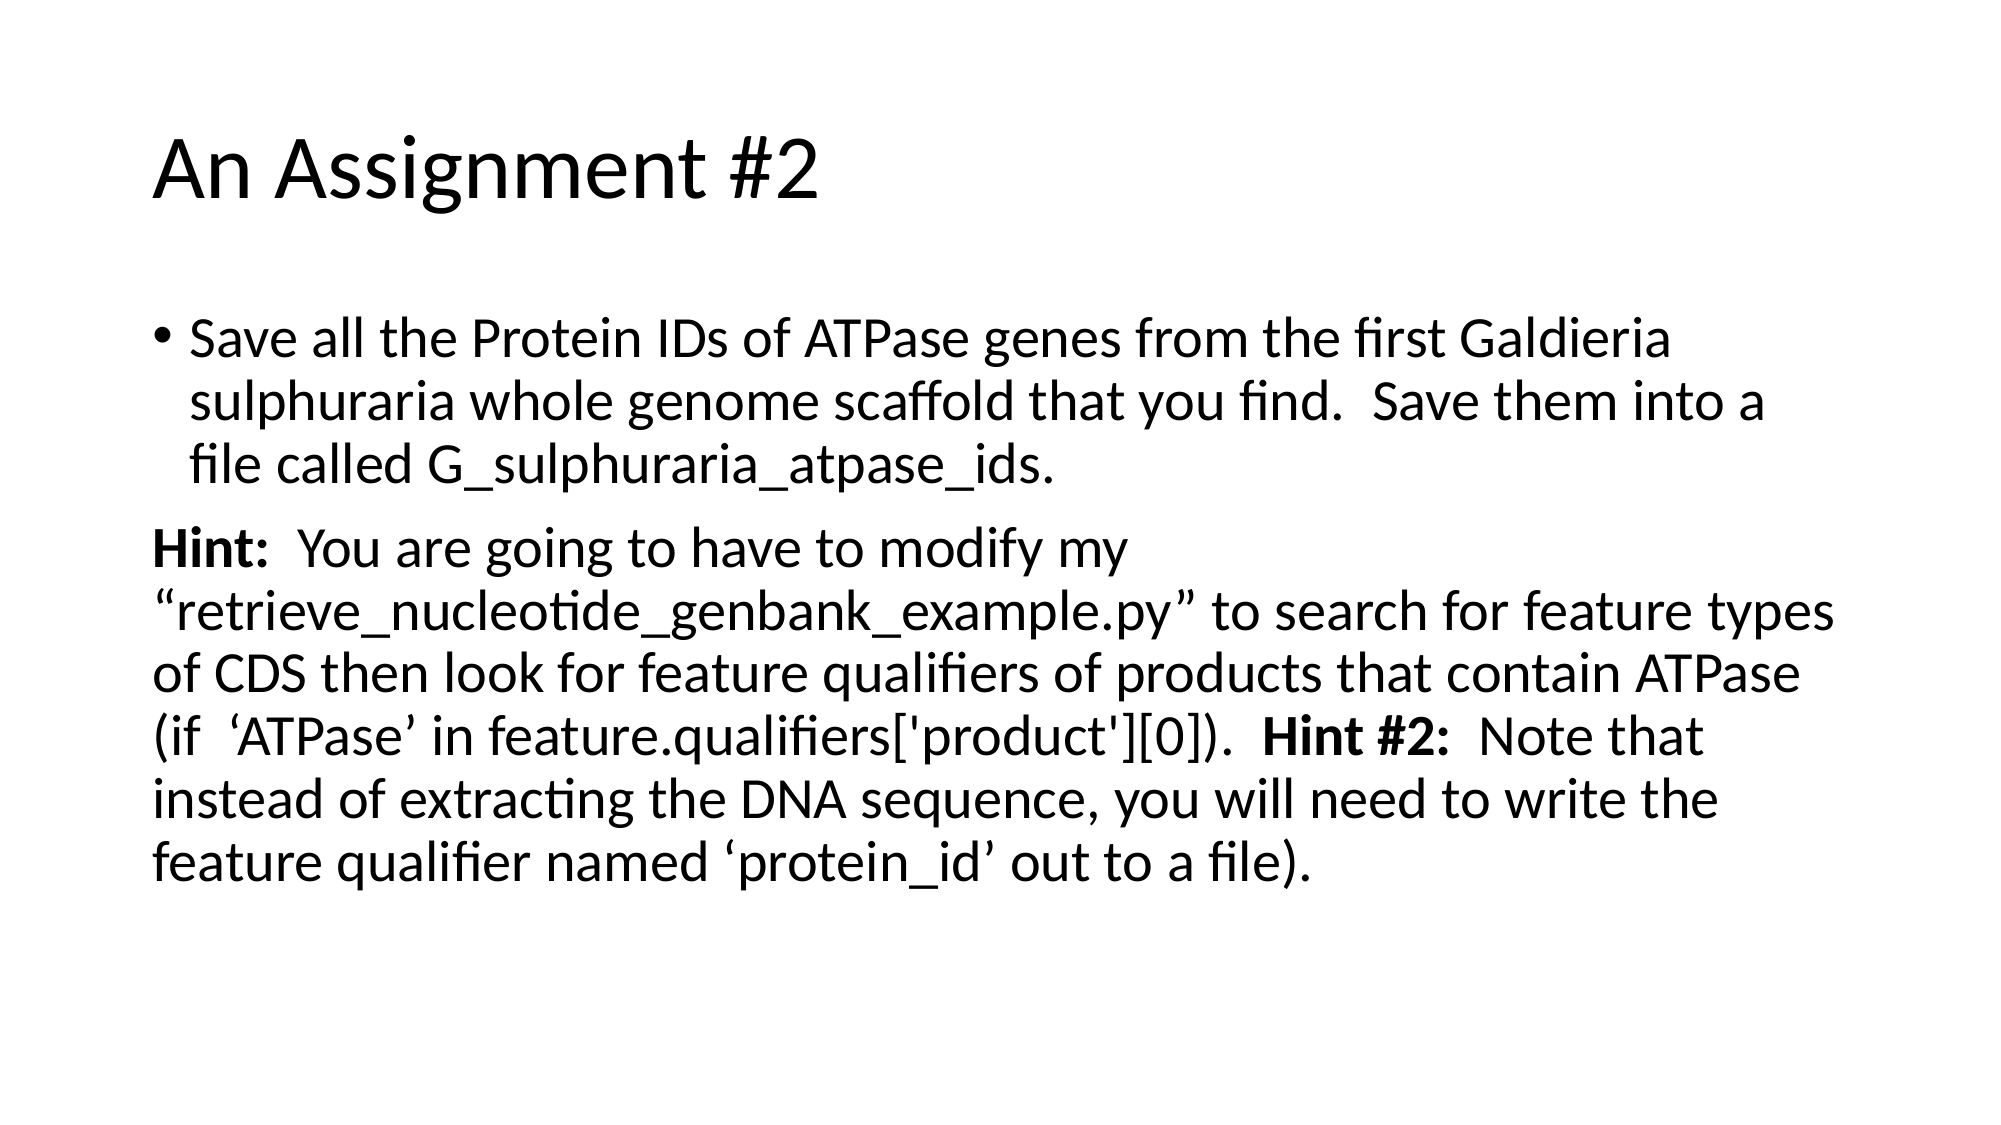

# An Assignment #2
Save all the Protein IDs of ATPase genes from the first Galdieria sulphuraria whole genome scaffold that you find.  Save them into a file called G_sulphuraria_atpase_ids.
Hint:  You are going to have to modify my “retrieve_nucleotide_genbank_example.py” to search for feature types of CDS then look for feature qualifiers of products that contain ATPase  (if  ‘ATPase’ in feature.qualifiers['product'][0]).  Hint #2:  Note that instead of extracting the DNA sequence, you will need to write the feature qualifier named ‘protein_id’ out to a file).